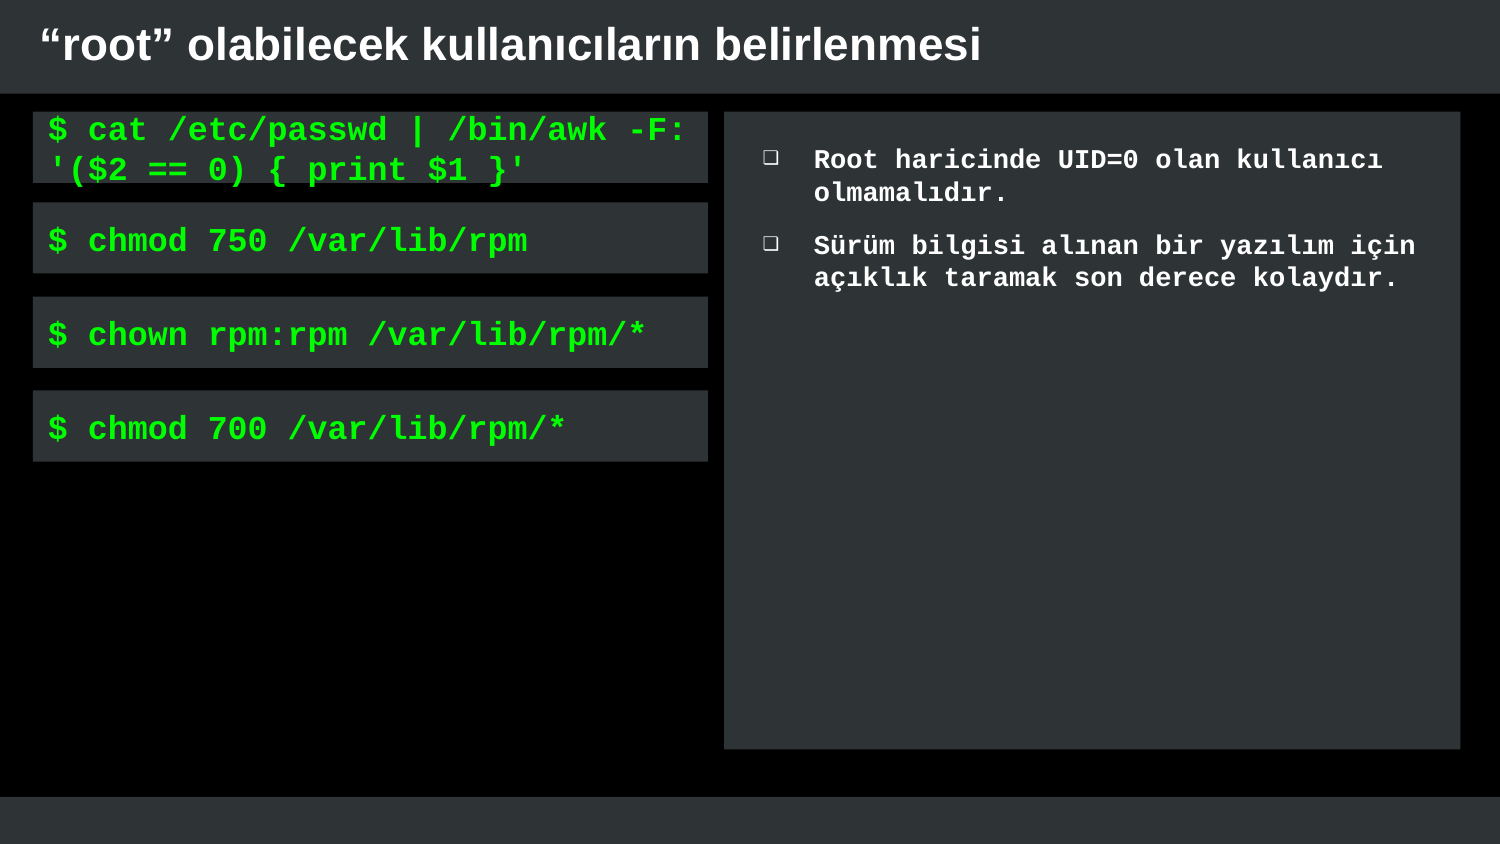

# “root” olabilecek kullanıcıların belirlenmesi
$ cat /etc/passwd | /bin/awk -F: '($2 == 0) { print $1 }'
Root haricinde UID=0 olan kullanıcı olmamalıdır.
Sürüm bilgisi alınan bir yazılım için açıklık taramak son derece kolaydır.
$ chmod 750 /var/lib/rpm
$ chown rpm:rpm /var/lib/rpm/*
$ chmod 700 /var/lib/rpm/*